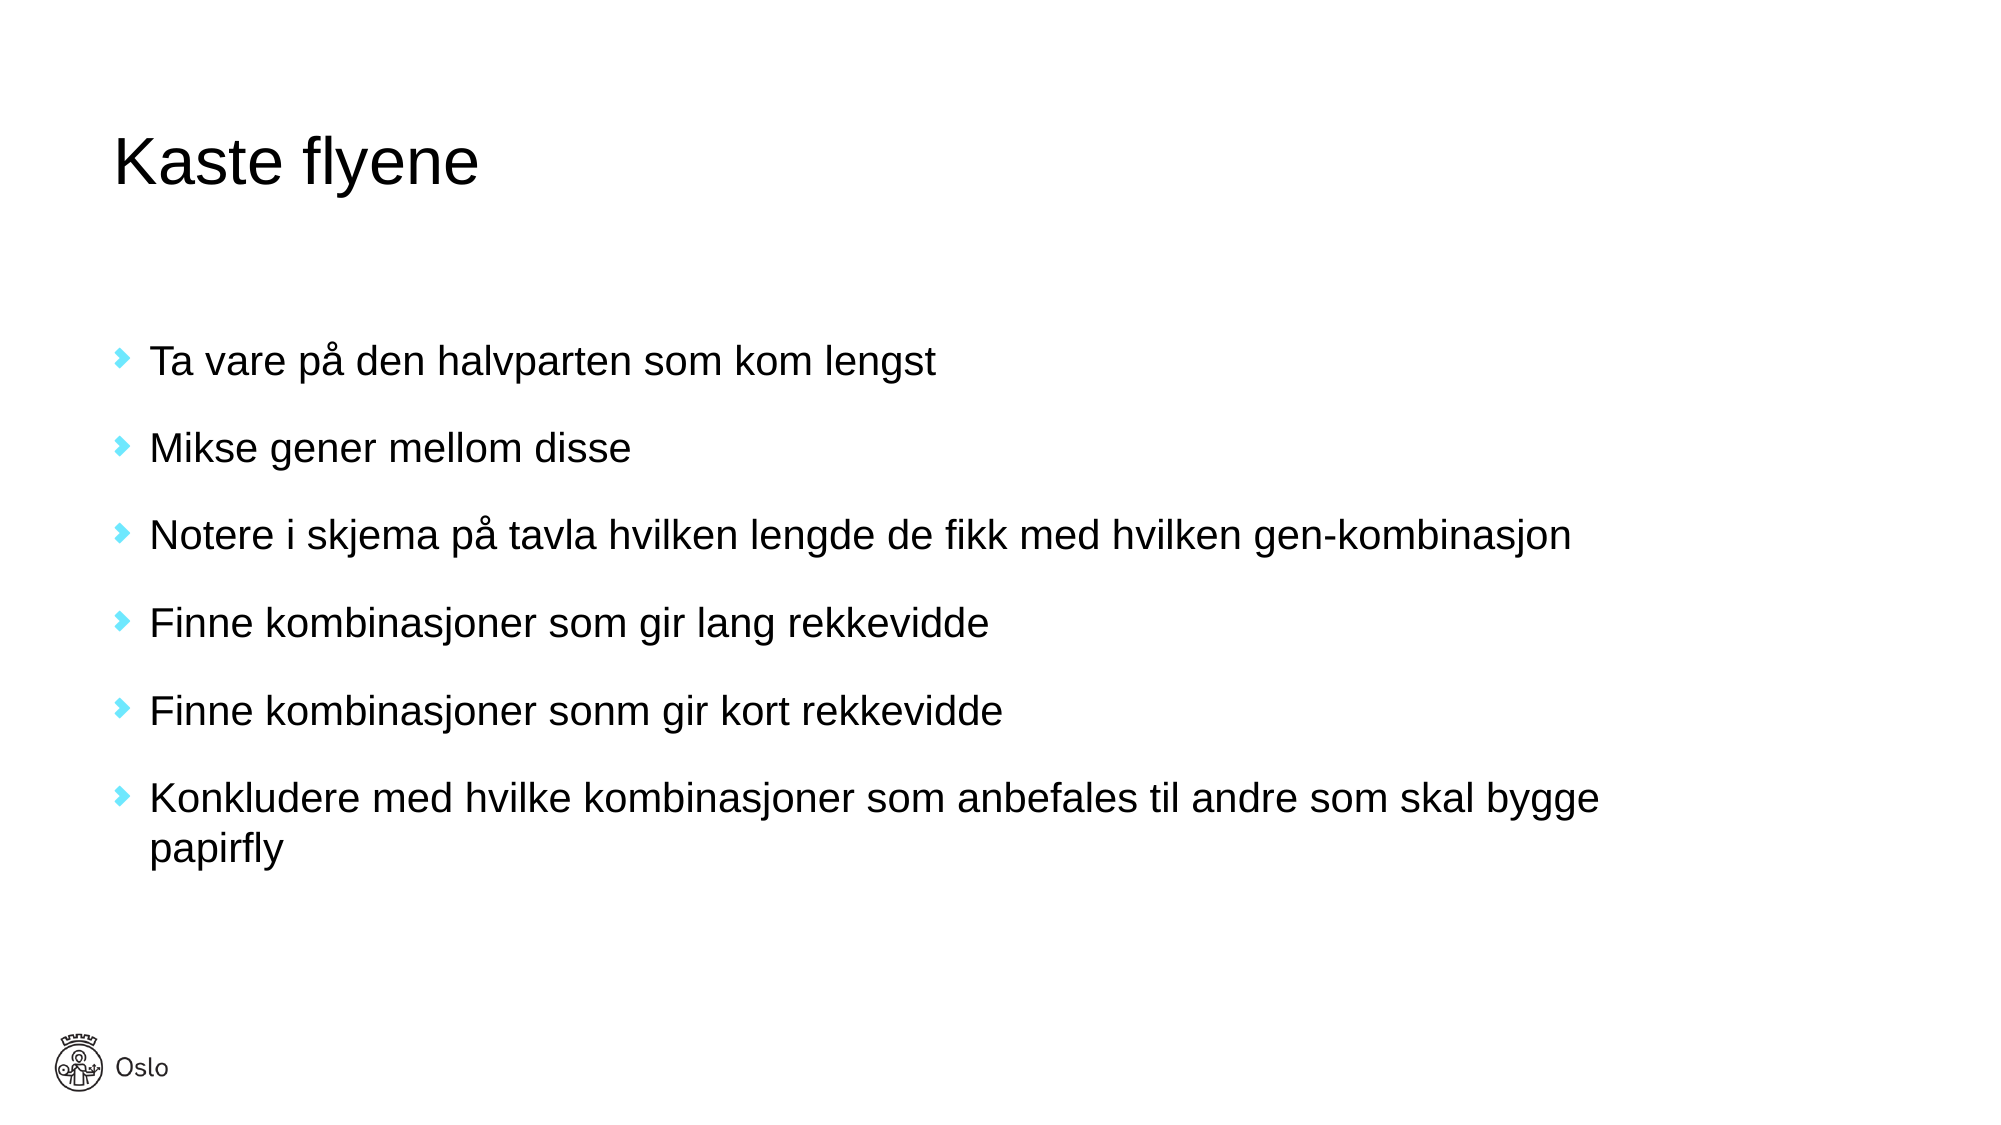

# Kaste flyene
Ta vare på den halvparten som kom lengst
Mikse gener mellom disse
Notere i skjema på tavla hvilken lengde de fikk med hvilken gen-kombinasjon
Finne kombinasjoner som gir lang rekkevidde
Finne kombinasjoner sonm gir kort rekkevidde
Konkludere med hvilke kombinasjoner som anbefales til andre som skal bygge papirfly